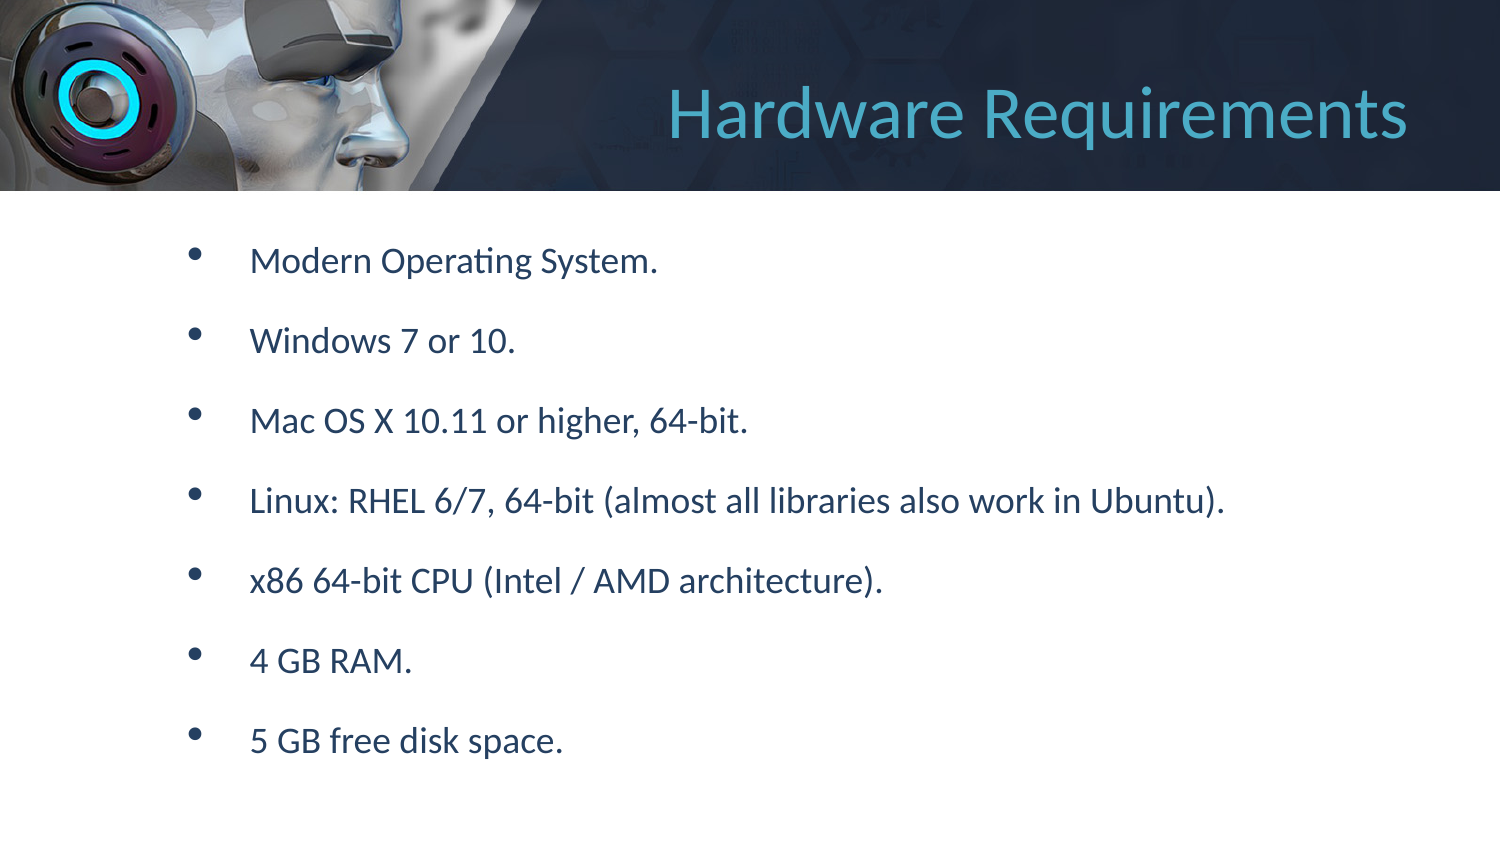

# Hardware Requirements
Modern Operating System.
Windows 7 or 10.
Mac OS X 10.11 or higher, 64-bit.
Linux: RHEL 6/7, 64-bit (almost all libraries also work in Ubuntu).
x86 64-bit CPU (Intel / AMD architecture).
4 GB RAM.
5 GB free disk space.